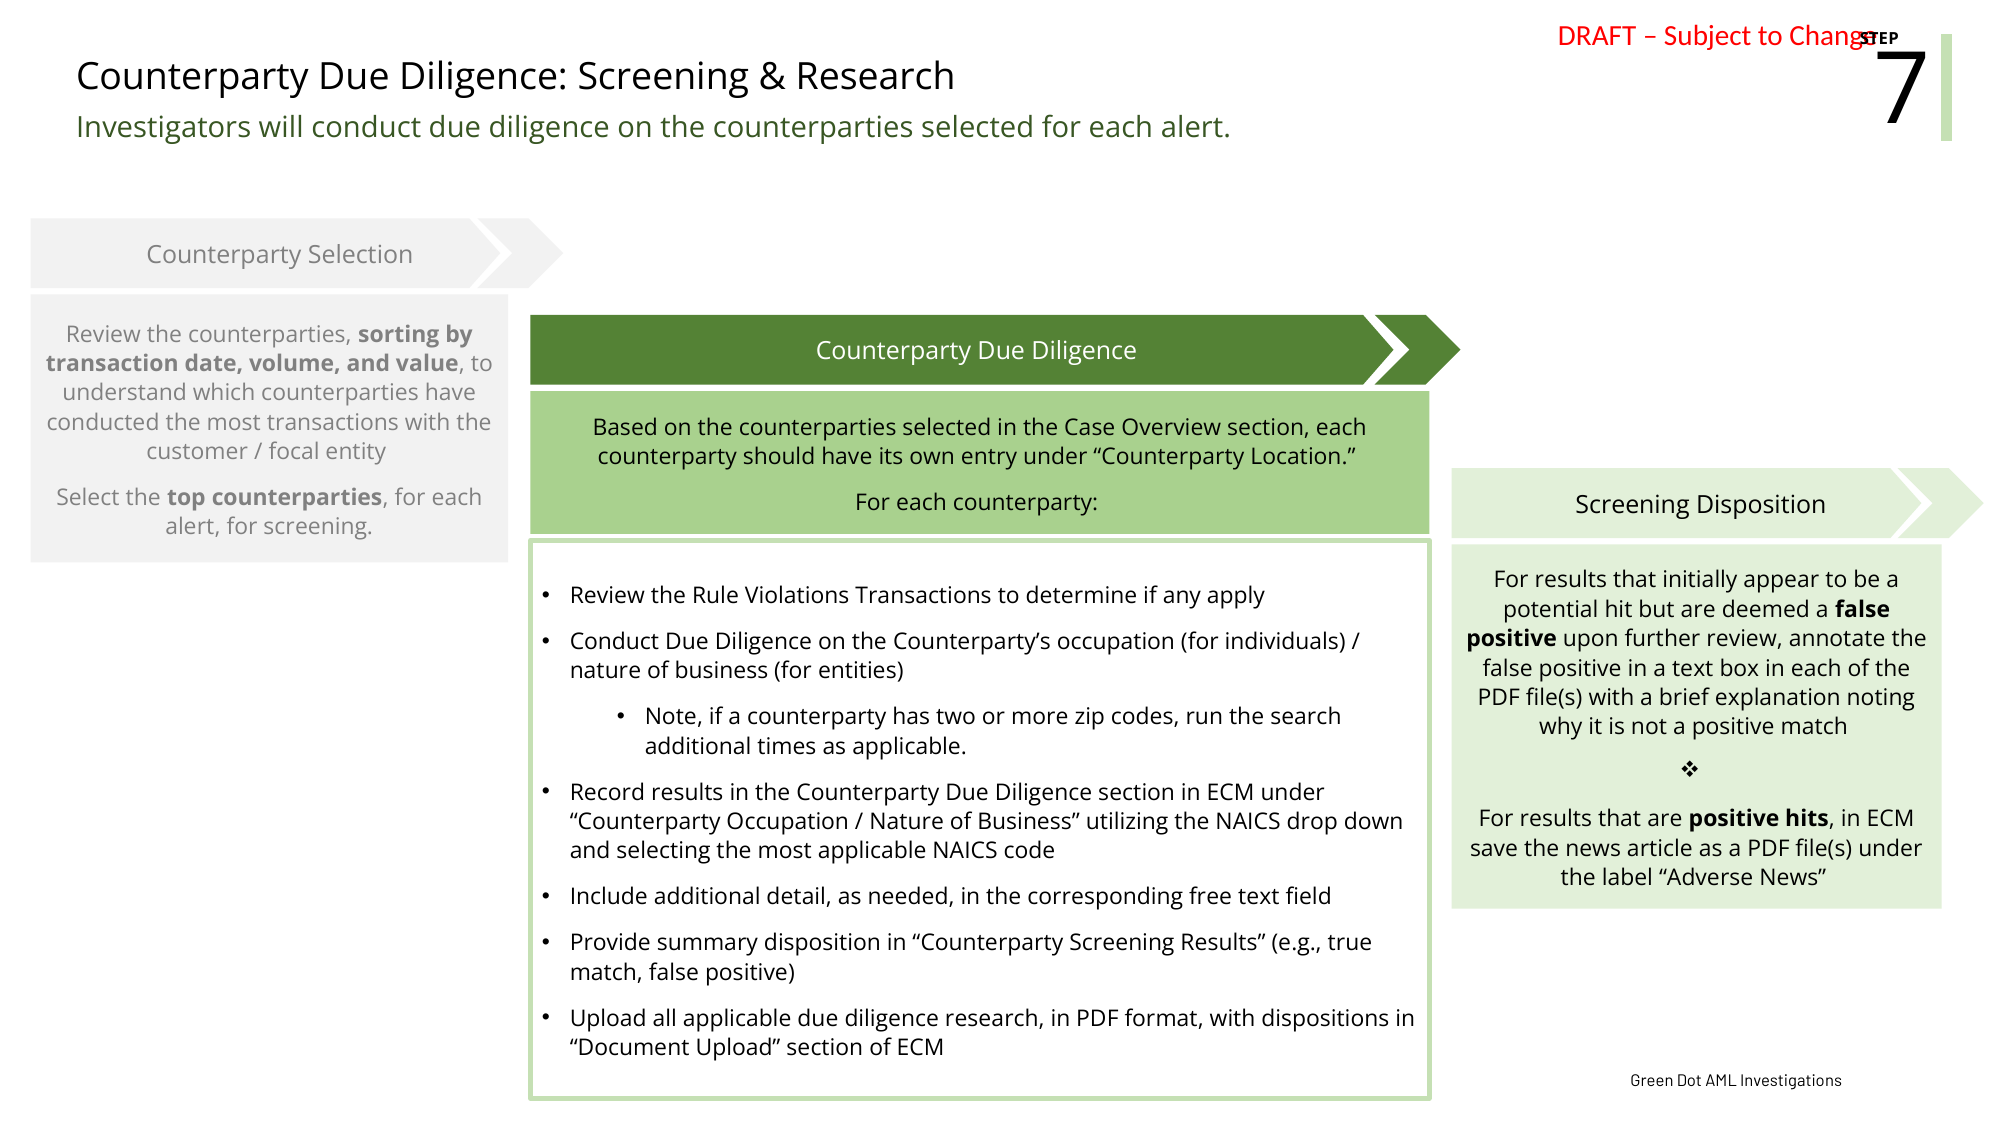

7
STEP
# Counterparty Due Diligence: Screening & Research
Investigators will conduct due diligence on the counterparties selected for each alert.
Counterparty Selection

Review the counterparties, sorting by transaction date, volume, and value, to understand which counterparties have conducted the most transactions with the customer / focal entity
Select the top counterparties, for each alert, for screening.

Counterparty Due Diligence
Based on the counterparties selected in the Case Overview section, each counterparty should have its own entry under “Counterparty Location.”
For each counterparty:
Screening Disposition

Review the Rule Violations Transactions to determine if any apply
Conduct Due Diligence on the Counterparty’s occupation (for individuals) / nature of business (for entities)
Note, if a counterparty has two or more zip codes, run the search additional times as applicable.
Record results in the Counterparty Due Diligence section in ECM under “Counterparty Occupation / Nature of Business” utilizing the NAICS drop down and selecting the most applicable NAICS code
Include additional detail, as needed, in the corresponding free text field
Provide summary disposition in “Counterparty Screening Results” (e.g., true match, false positive)
Upload all applicable due diligence research, in PDF format, with dispositions in “Document Upload” section of ECM
For results that initially appear to be a potential hit but are deemed a false positive upon further review, annotate the false positive in a text box in each of the PDF file(s) with a brief explanation noting why it is not a positive match

For results that are positive hits, in ECM save the news article as a PDF file(s) under the label “Adverse News”